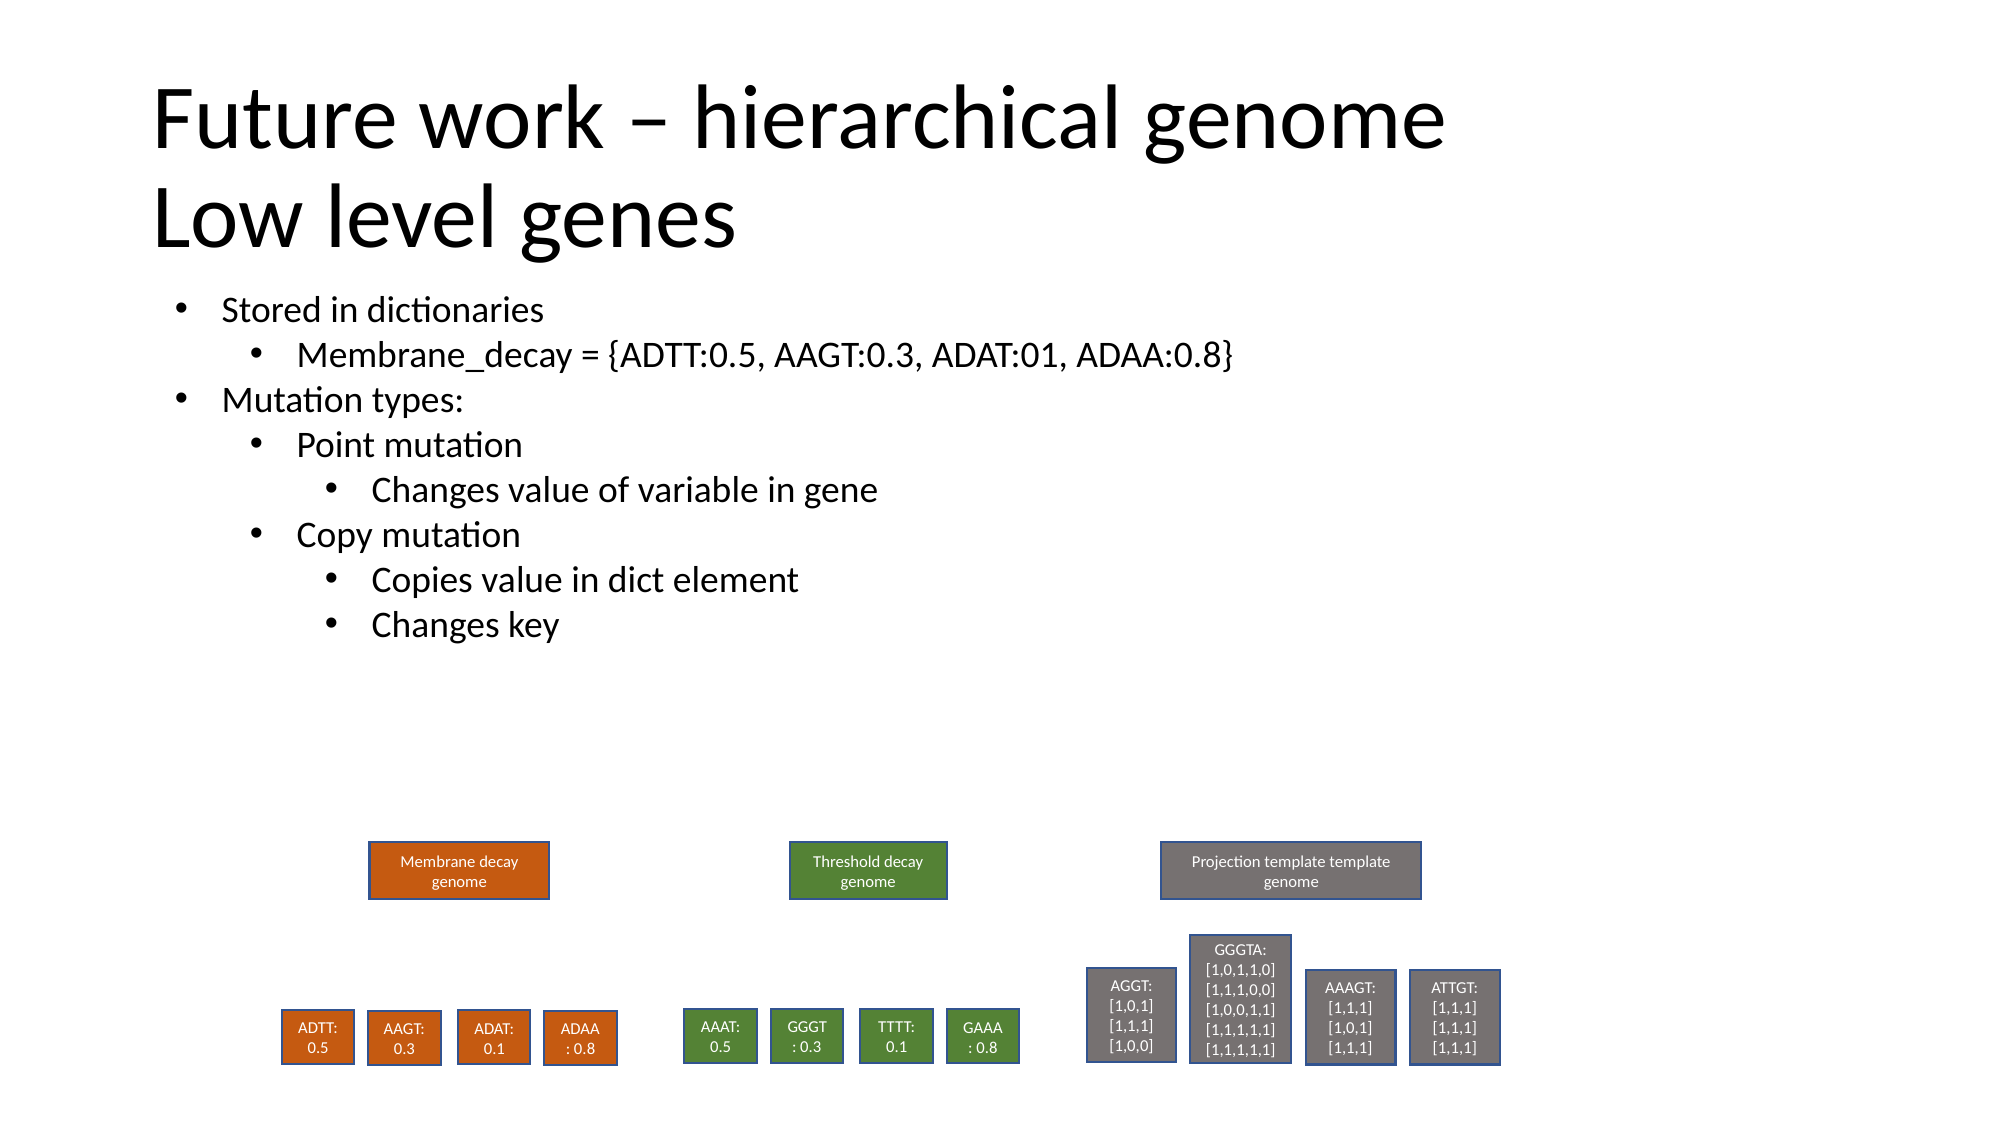

# Future work – hierarchical genome Low level genes
Stored in dictionaries
Membrane_decay = {ADTT:0.5, AAGT:0.3, ADAT:01, ADAA:0.8}
Mutation types:
Point mutation
Changes value of variable in gene
Copy mutation
Copies value in dict element
Changes key

Membrane decay genome
Threshold decay genome
Projection template template genome
GGGTA: [1,0,1,1,0]
[1,1,1,0,0]
[1,0,0,1,1]
[1,1,1,1,1]
[1,1,1,1,1]
AGGT: [1,0,1]
[1,1,1]
[1,0,0]
AAAGT: [1,1,1]
[1,0,1]
[1,1,1]
ATTGT: [1,1,1]
[1,1,1]
[1,1,1]
AAAT: 0.5
TTTT: 0.1
GGGT: 0.3
GAAA: 0.8
ADTT: 0.5
ADAT: 0.1
AAGT: 0.3
ADAA: 0.8